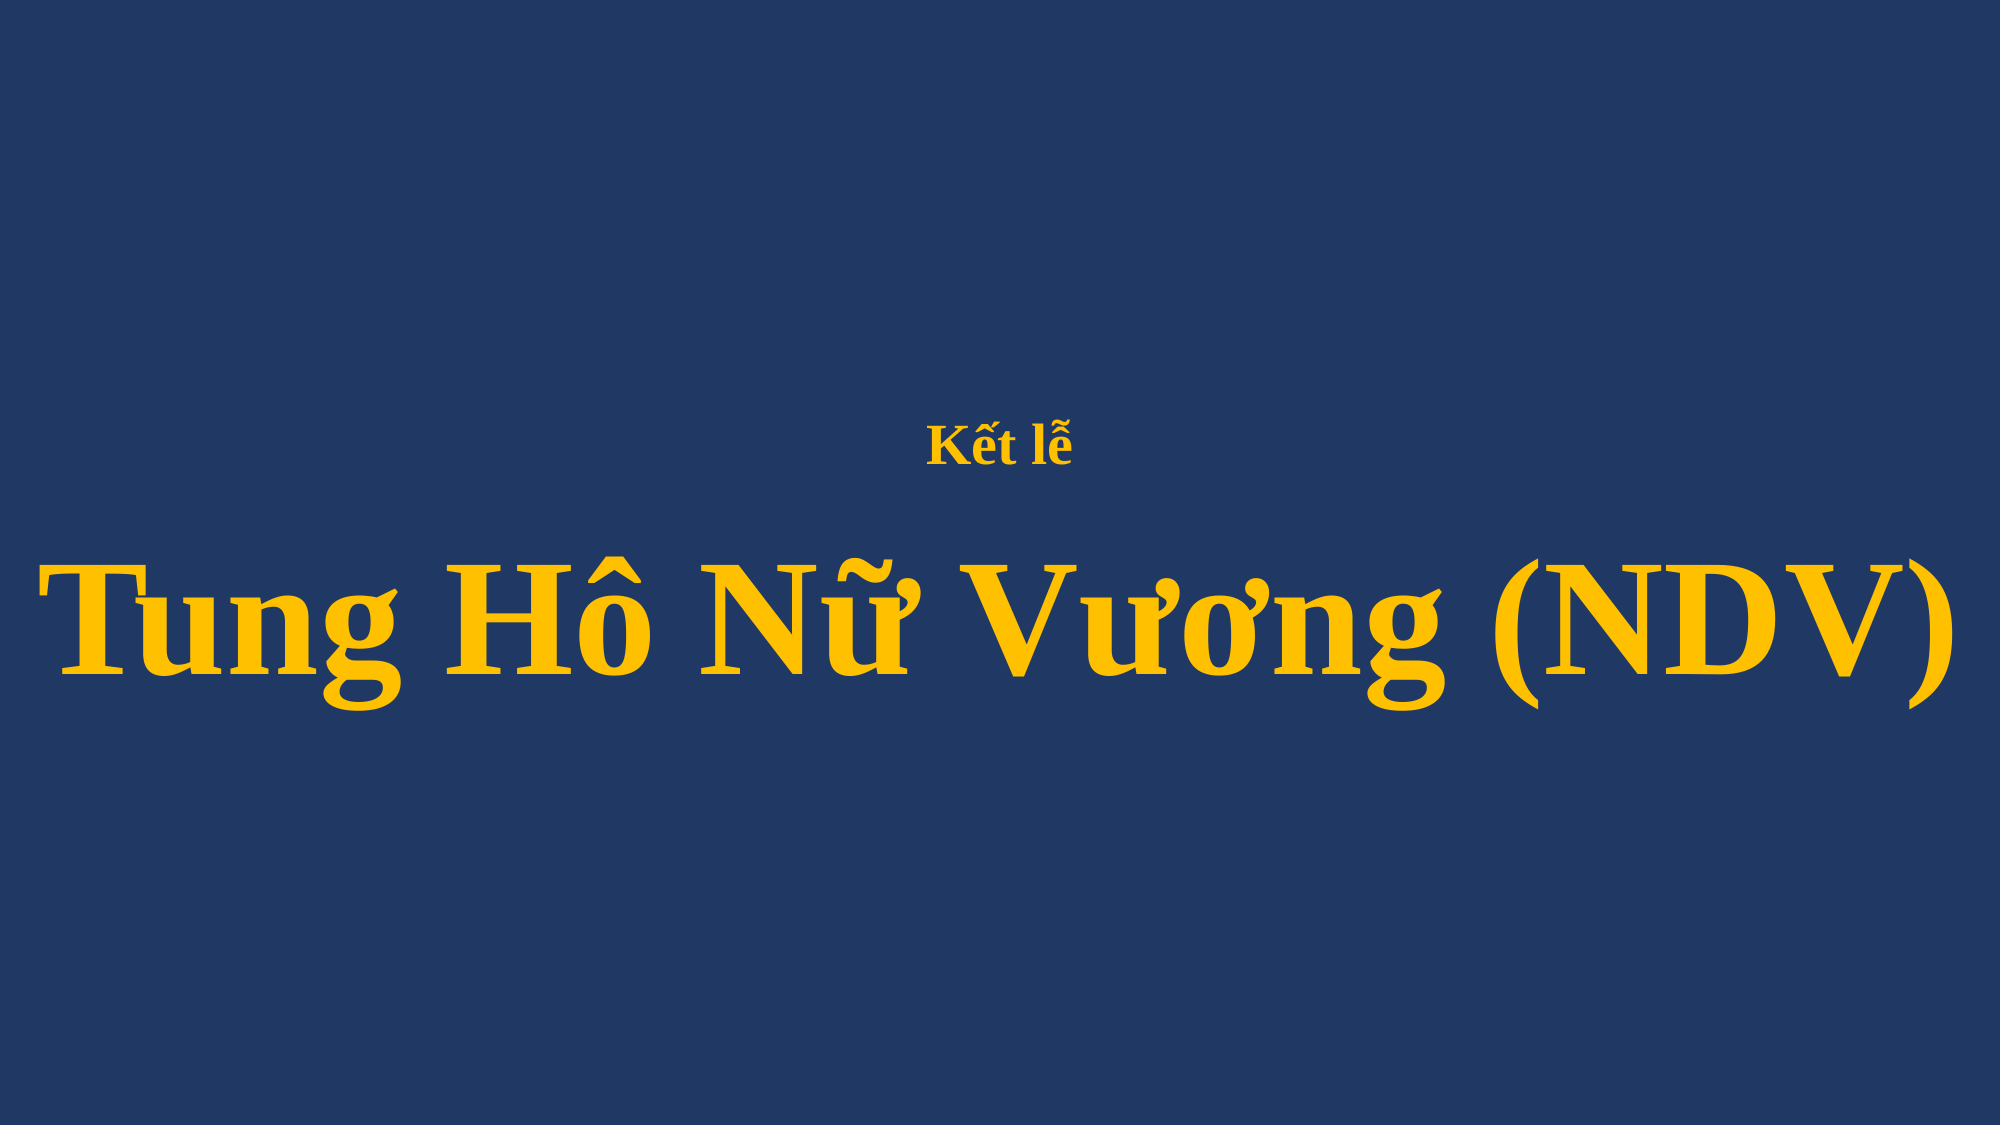

# Kết lễ Tung Hô Nữ Vương (NDV)